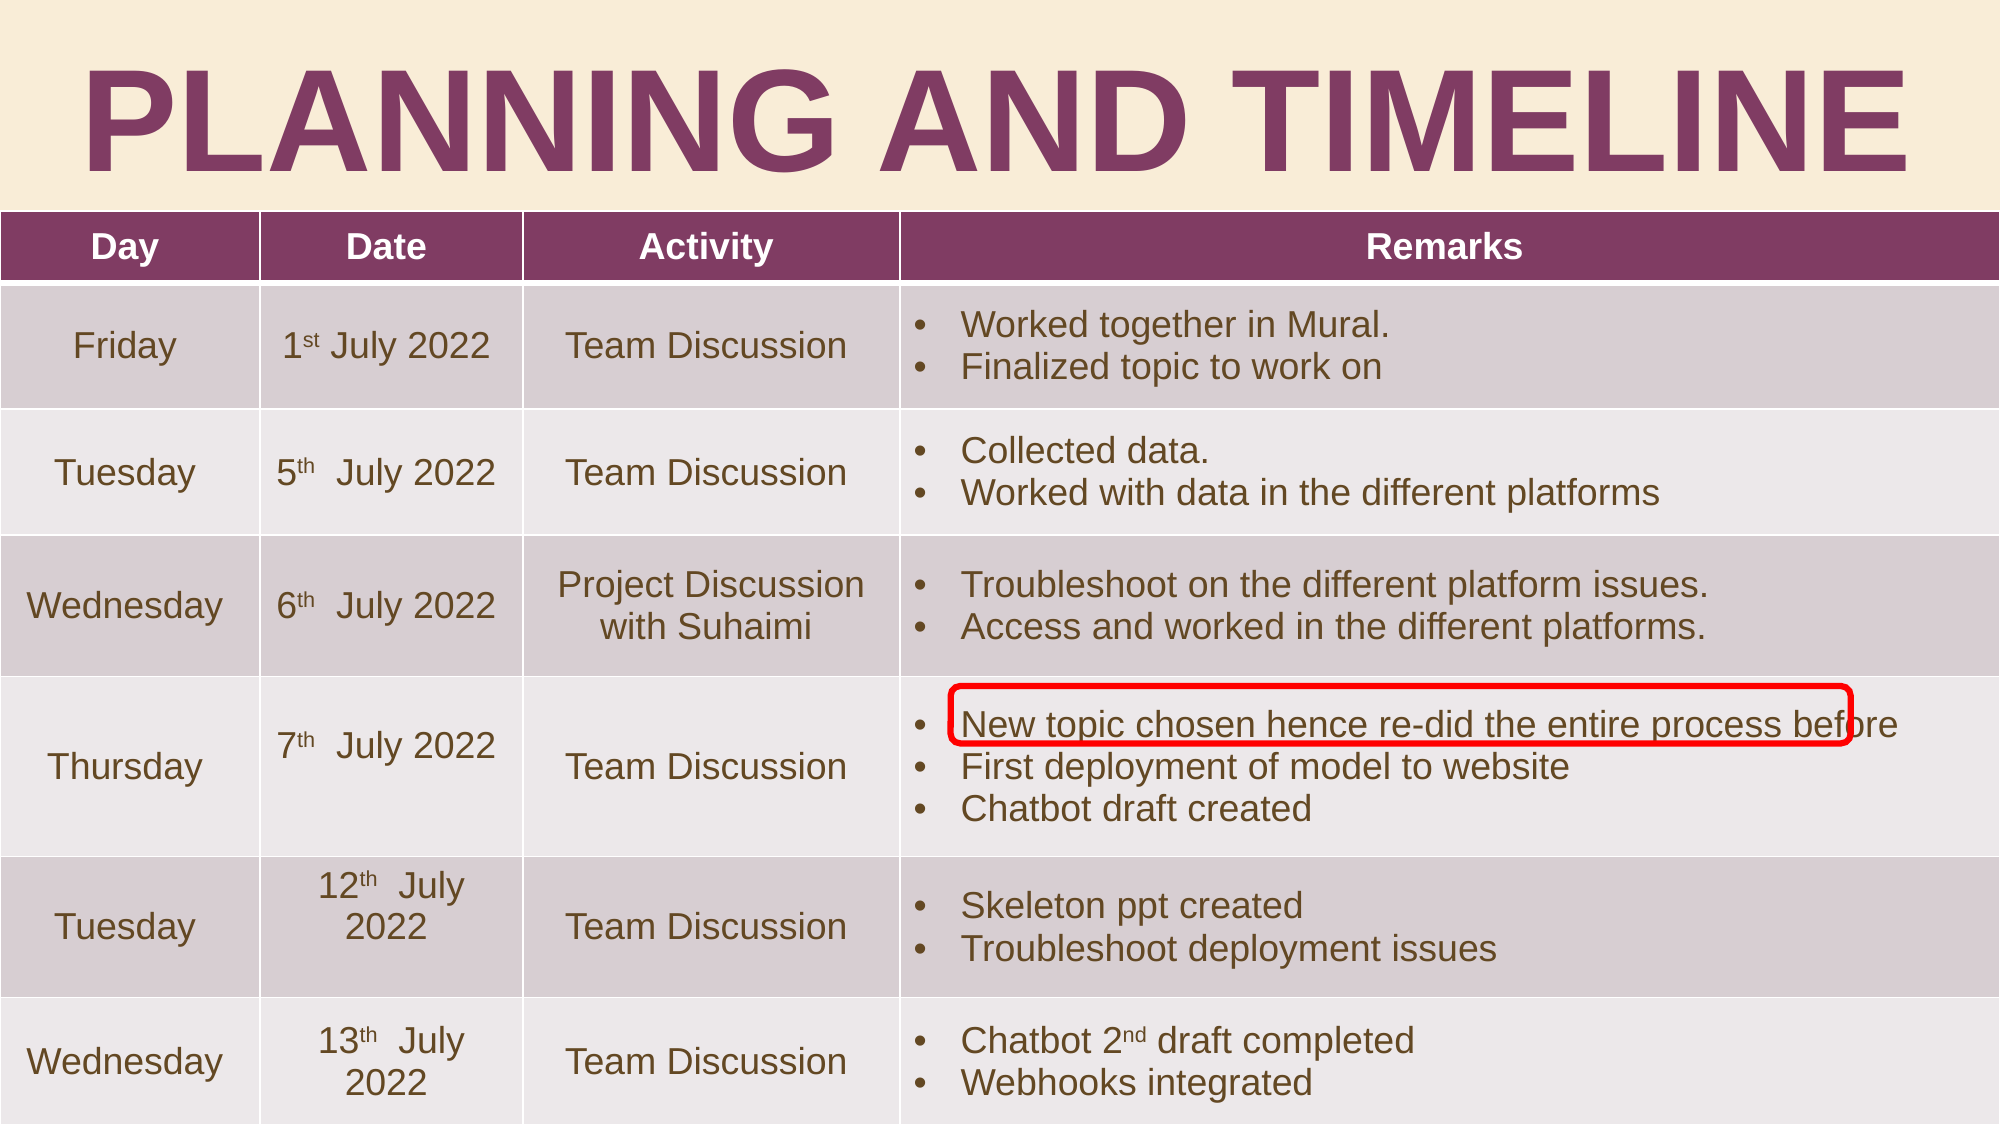

PLANNING AND TIMELINE
| Day | Date | Activity | Remarks |
| --- | --- | --- | --- |
| Friday | 1st July 2022 | Team Discussion | Worked together in Mural. Finalized topic to work on |
| Tuesday | 5th July 2022 | Team Discussion | Collected data. Worked with data in the different platforms |
| Wednesday | 6th July 2022 | Project Discussion with Suhaimi | Troubleshoot on the different platform issues. Access and worked in the different platforms. |
| Thursday | 7th July 2022 | Team Discussion | New topic chosen hence re-did the entire process before First deployment of model to website Chatbot draft created |
| Tuesday | 12th July 2022 | Team Discussion | Skeleton ppt created Troubleshoot deployment issues |
| Wednesday | 13th July 2022 | Team Discussion | Chatbot 2nd draft completed Webhooks integrated |